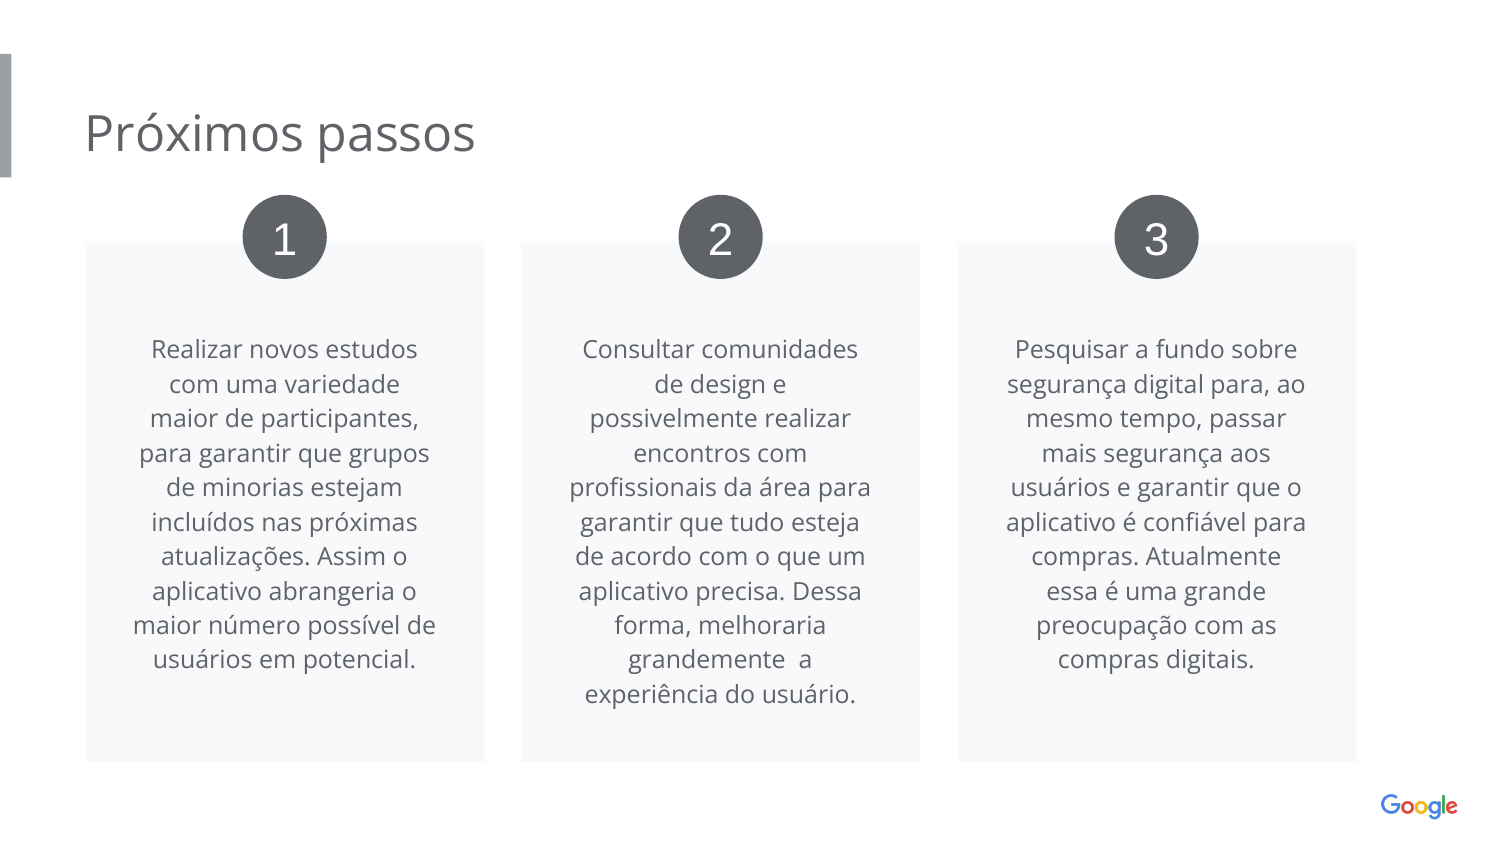

Próximos passos
1
2
3

Realizar novos estudos com uma variedade maior de participantes, para garantir que grupos de minorias estejam incluídos nas próximas atualizações. Assim o aplicativo abrangeria o maior número possível de usuários em potencial.
Consultar comunidades de design e possivelmente realizar encontros com profissionais da área para garantir que tudo esteja de acordo com o que um aplicativo precisa. Dessa forma, melhoraria grandemente  a experiência do usuário.
Pesquisar a fundo sobre segurança digital para, ao mesmo tempo, passar mais segurança aos usuários e garantir que o aplicativo é confiável para compras. Atualmente essa é uma grande preocupação com as compras digitais.